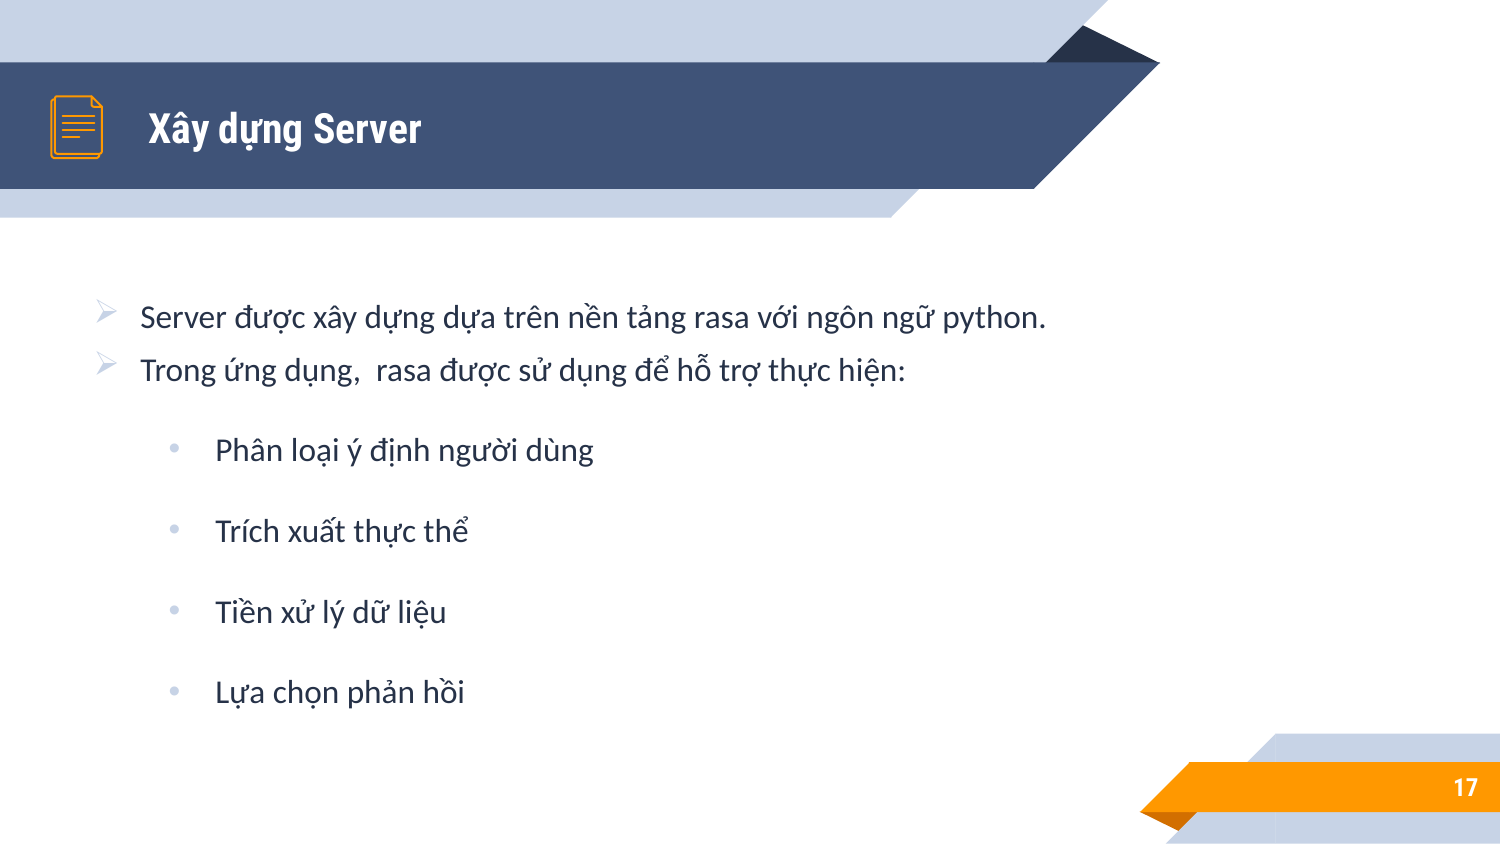

# Xây dựng Server

Server được xây dựng dựa trên nền tảng rasa với ngôn ngữ python.
Trong ứng dụng,  rasa được sử dụng để hỗ trợ thực hiện:
Phân loại ý định người dùng
Trích xuất thực thể
Tiền xử lý dữ liệu
Lựa chọn phản hồi
17